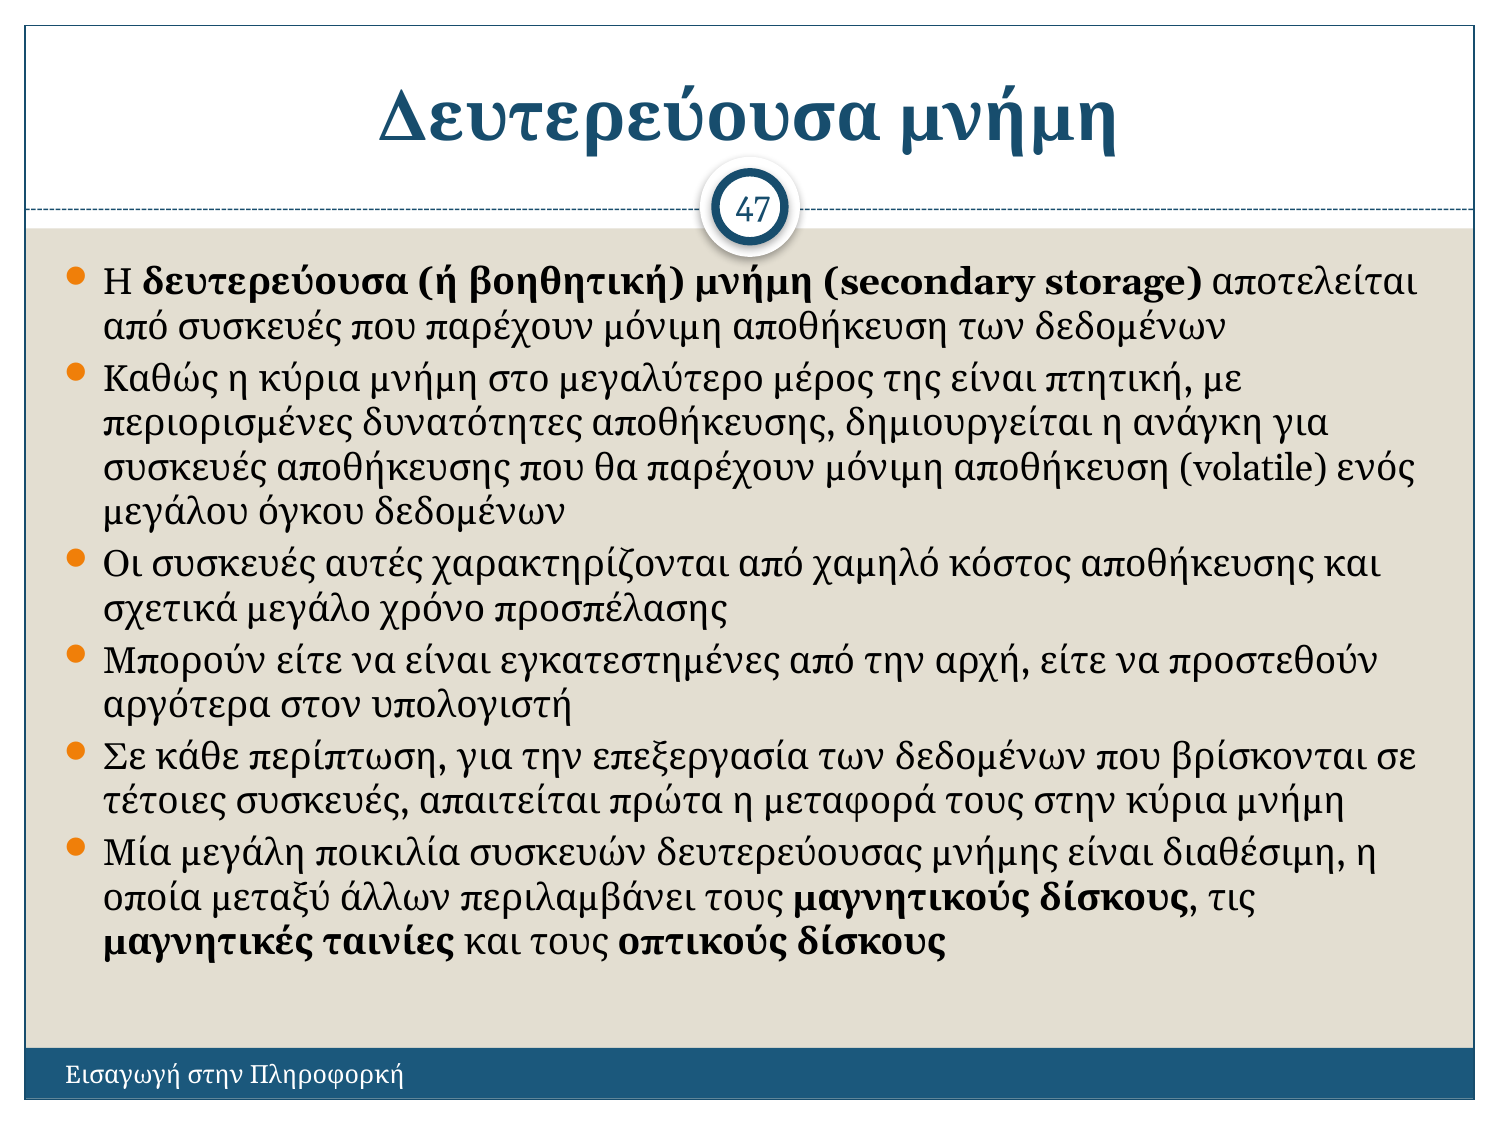

# Δευτερεύουσα μνήμη
47
Η δευτερεύουσα (ή βοηθητική) μνήμη (secondary storage) αποτελείται από συσκευές που παρέχουν μόνιμη αποθήκευση των δεδομένων
Καθώς η κύρια μνήμη στο μεγαλύτερο μέρος της είναι πτητική, με περιορισμένες δυνατότητες αποθήκευσης, δημιουργείται η ανάγκη για συσκευές αποθήκευσης που θα παρέχουν μόνιμη αποθήκευση (volatile) ενός μεγάλου όγκου δεδομένων
Οι συσκευές αυτές χαρακτηρίζονται από χαμηλό κόστος αποθήκευσης και σχετικά μεγάλο χρόνο προσπέλασης
Μπορούν είτε να είναι εγκατεστημένες από την αρχή, είτε να προστεθούν αργότερα στον υπολογιστή
Σε κάθε περίπτωση, για την επεξεργασία των δεδομένων που βρίσκονται σε τέτοιες συσκευές, απαιτείται πρώτα η μεταφορά τους στην κύρια μνήμη
Μία μεγάλη ποικιλία συσκευών δευτερεύουσας μνήμης είναι διαθέσιμη, η οποία μεταξύ άλλων περιλαμβάνει τους μαγνητικούς δίσκους, τις μαγνητικές ταινίες και τους οπτικούς δίσκους

Εισαγωγή στην Πληροφορκή